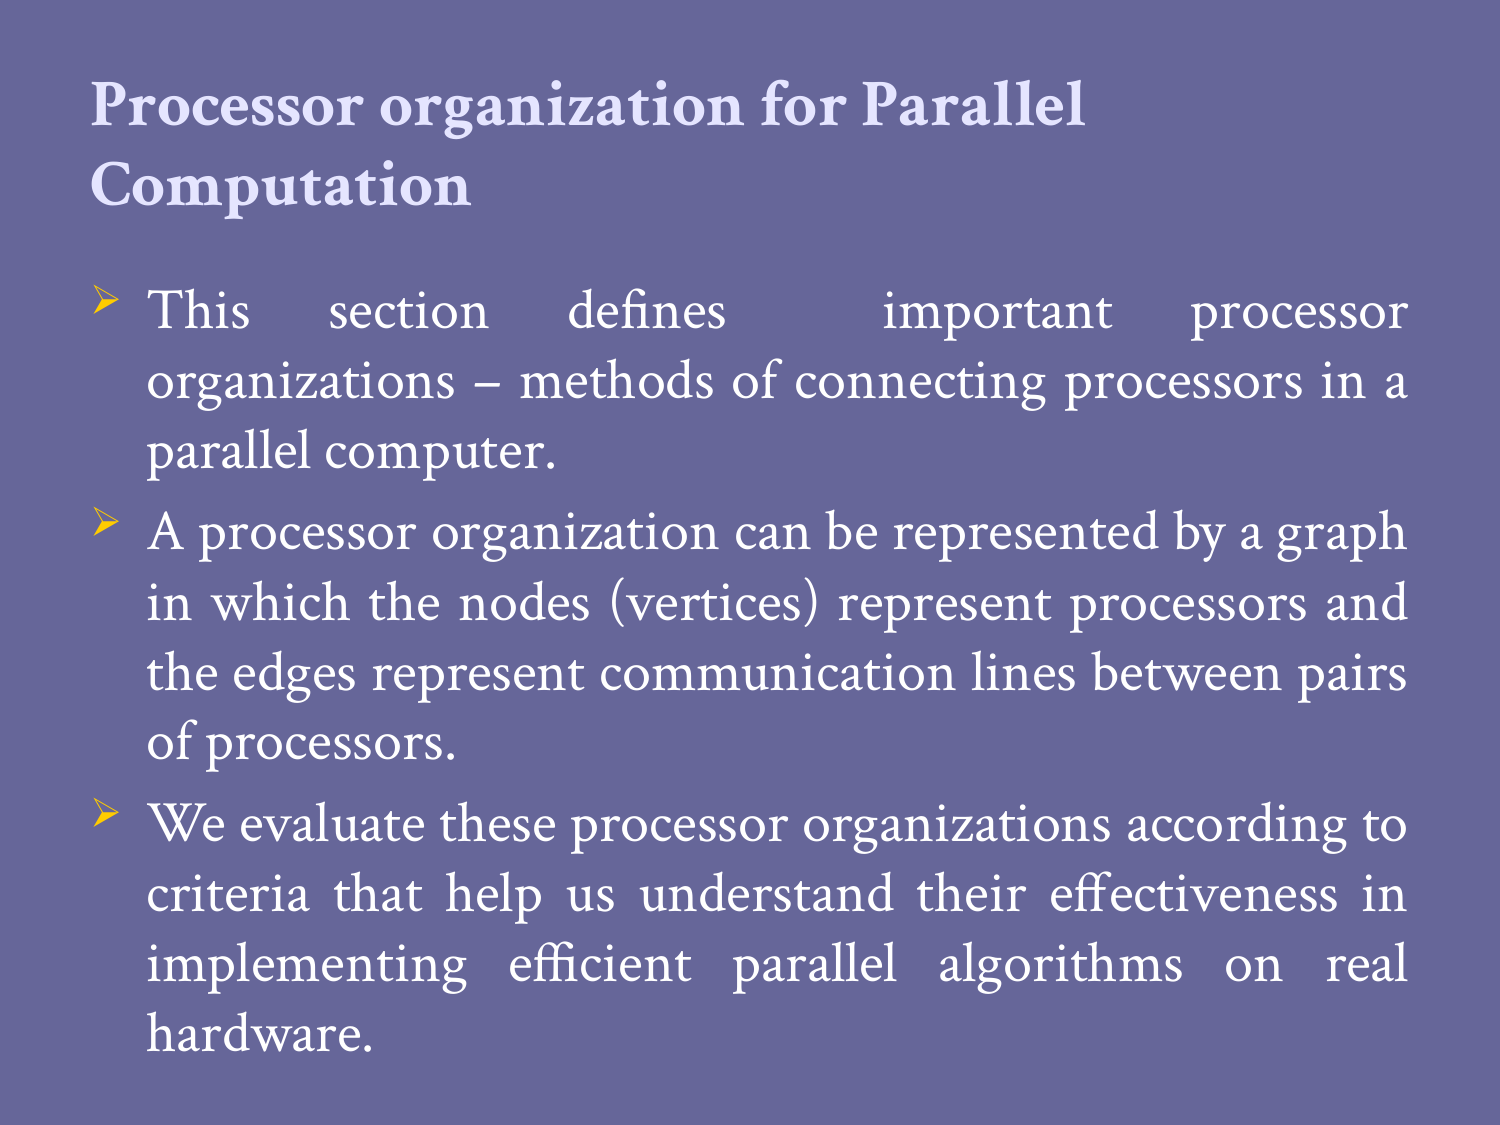

# Processor organization for Parallel Computation
This section defines  important processor organizations – methods of connecting processors in a parallel computer.
A processor organization can be represented by a graph in which the nodes (vertices) represent processors and the edges represent communication lines between pairs of processors.
We evaluate these processor organizations according to criteria that help us understand their effectiveness in implementing efficient parallel algorithms on real hardware.